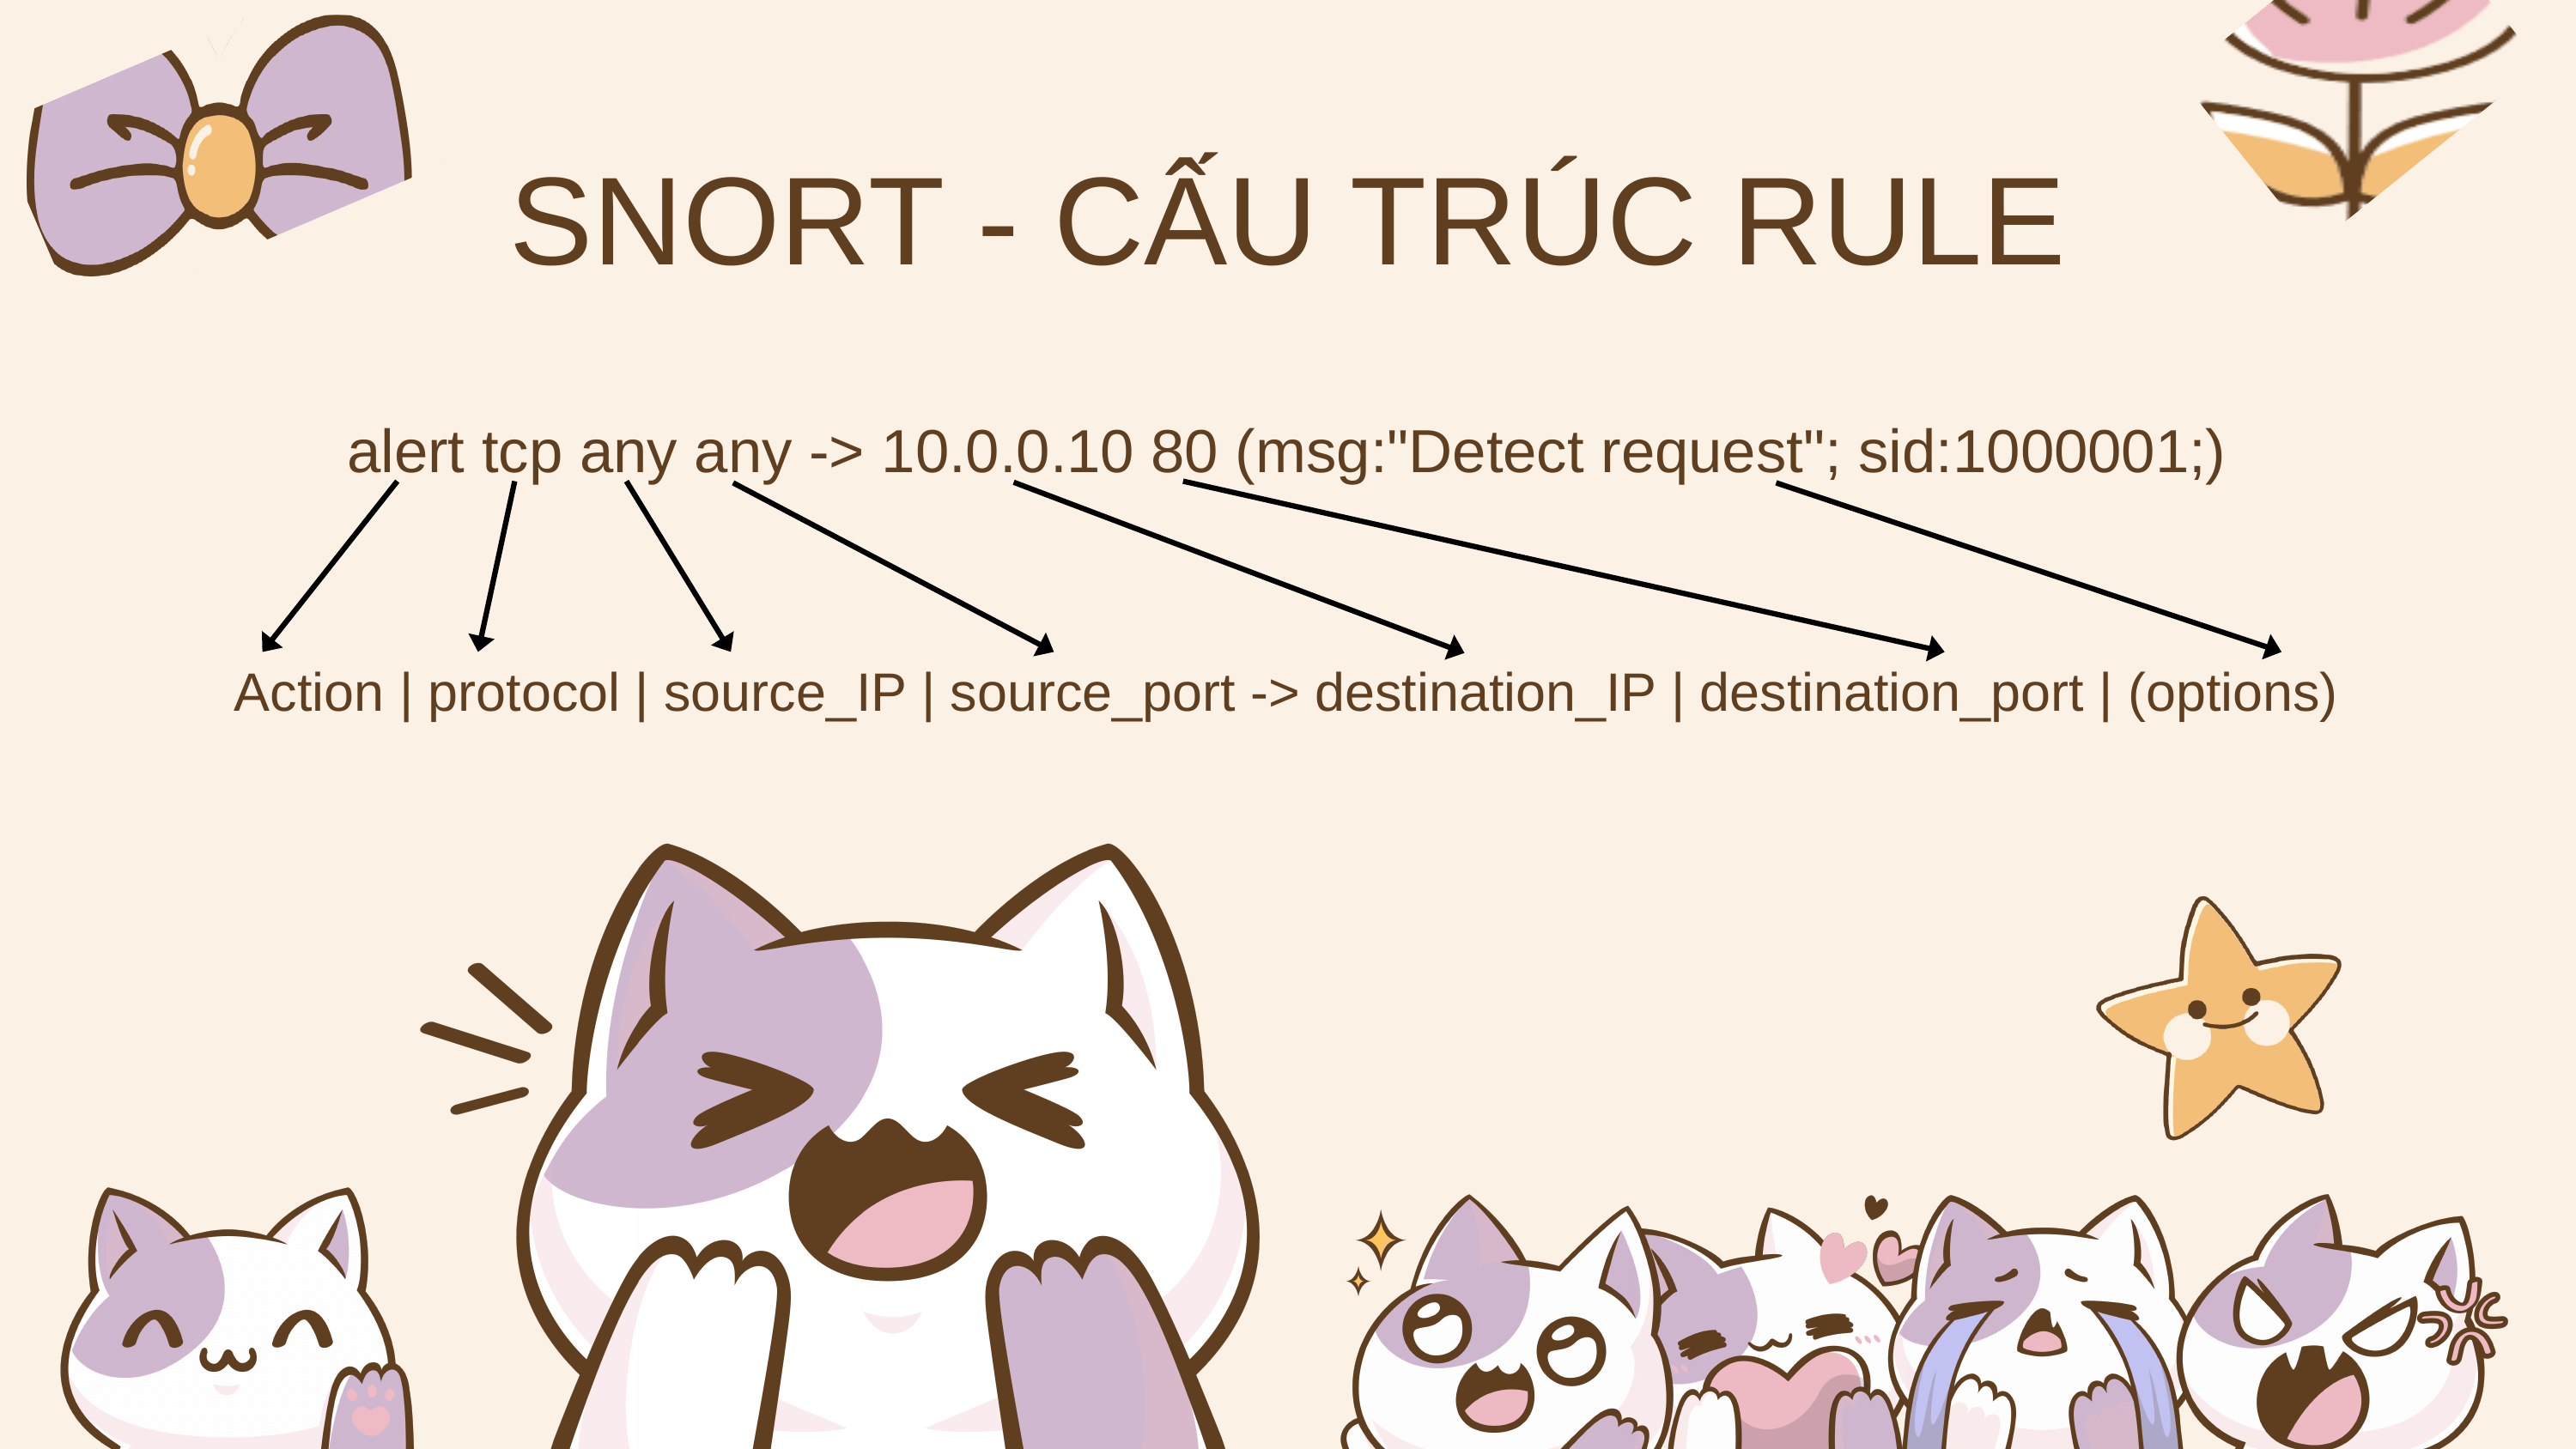

SNORT - CẤU TRÚC RULE
alert tcp any any -> 10.0.0.10 80 (msg:"Detect request"; sid:1000001;)

Action | protocol | source_IP | source_port -> destination_IP | destination_port | (options)